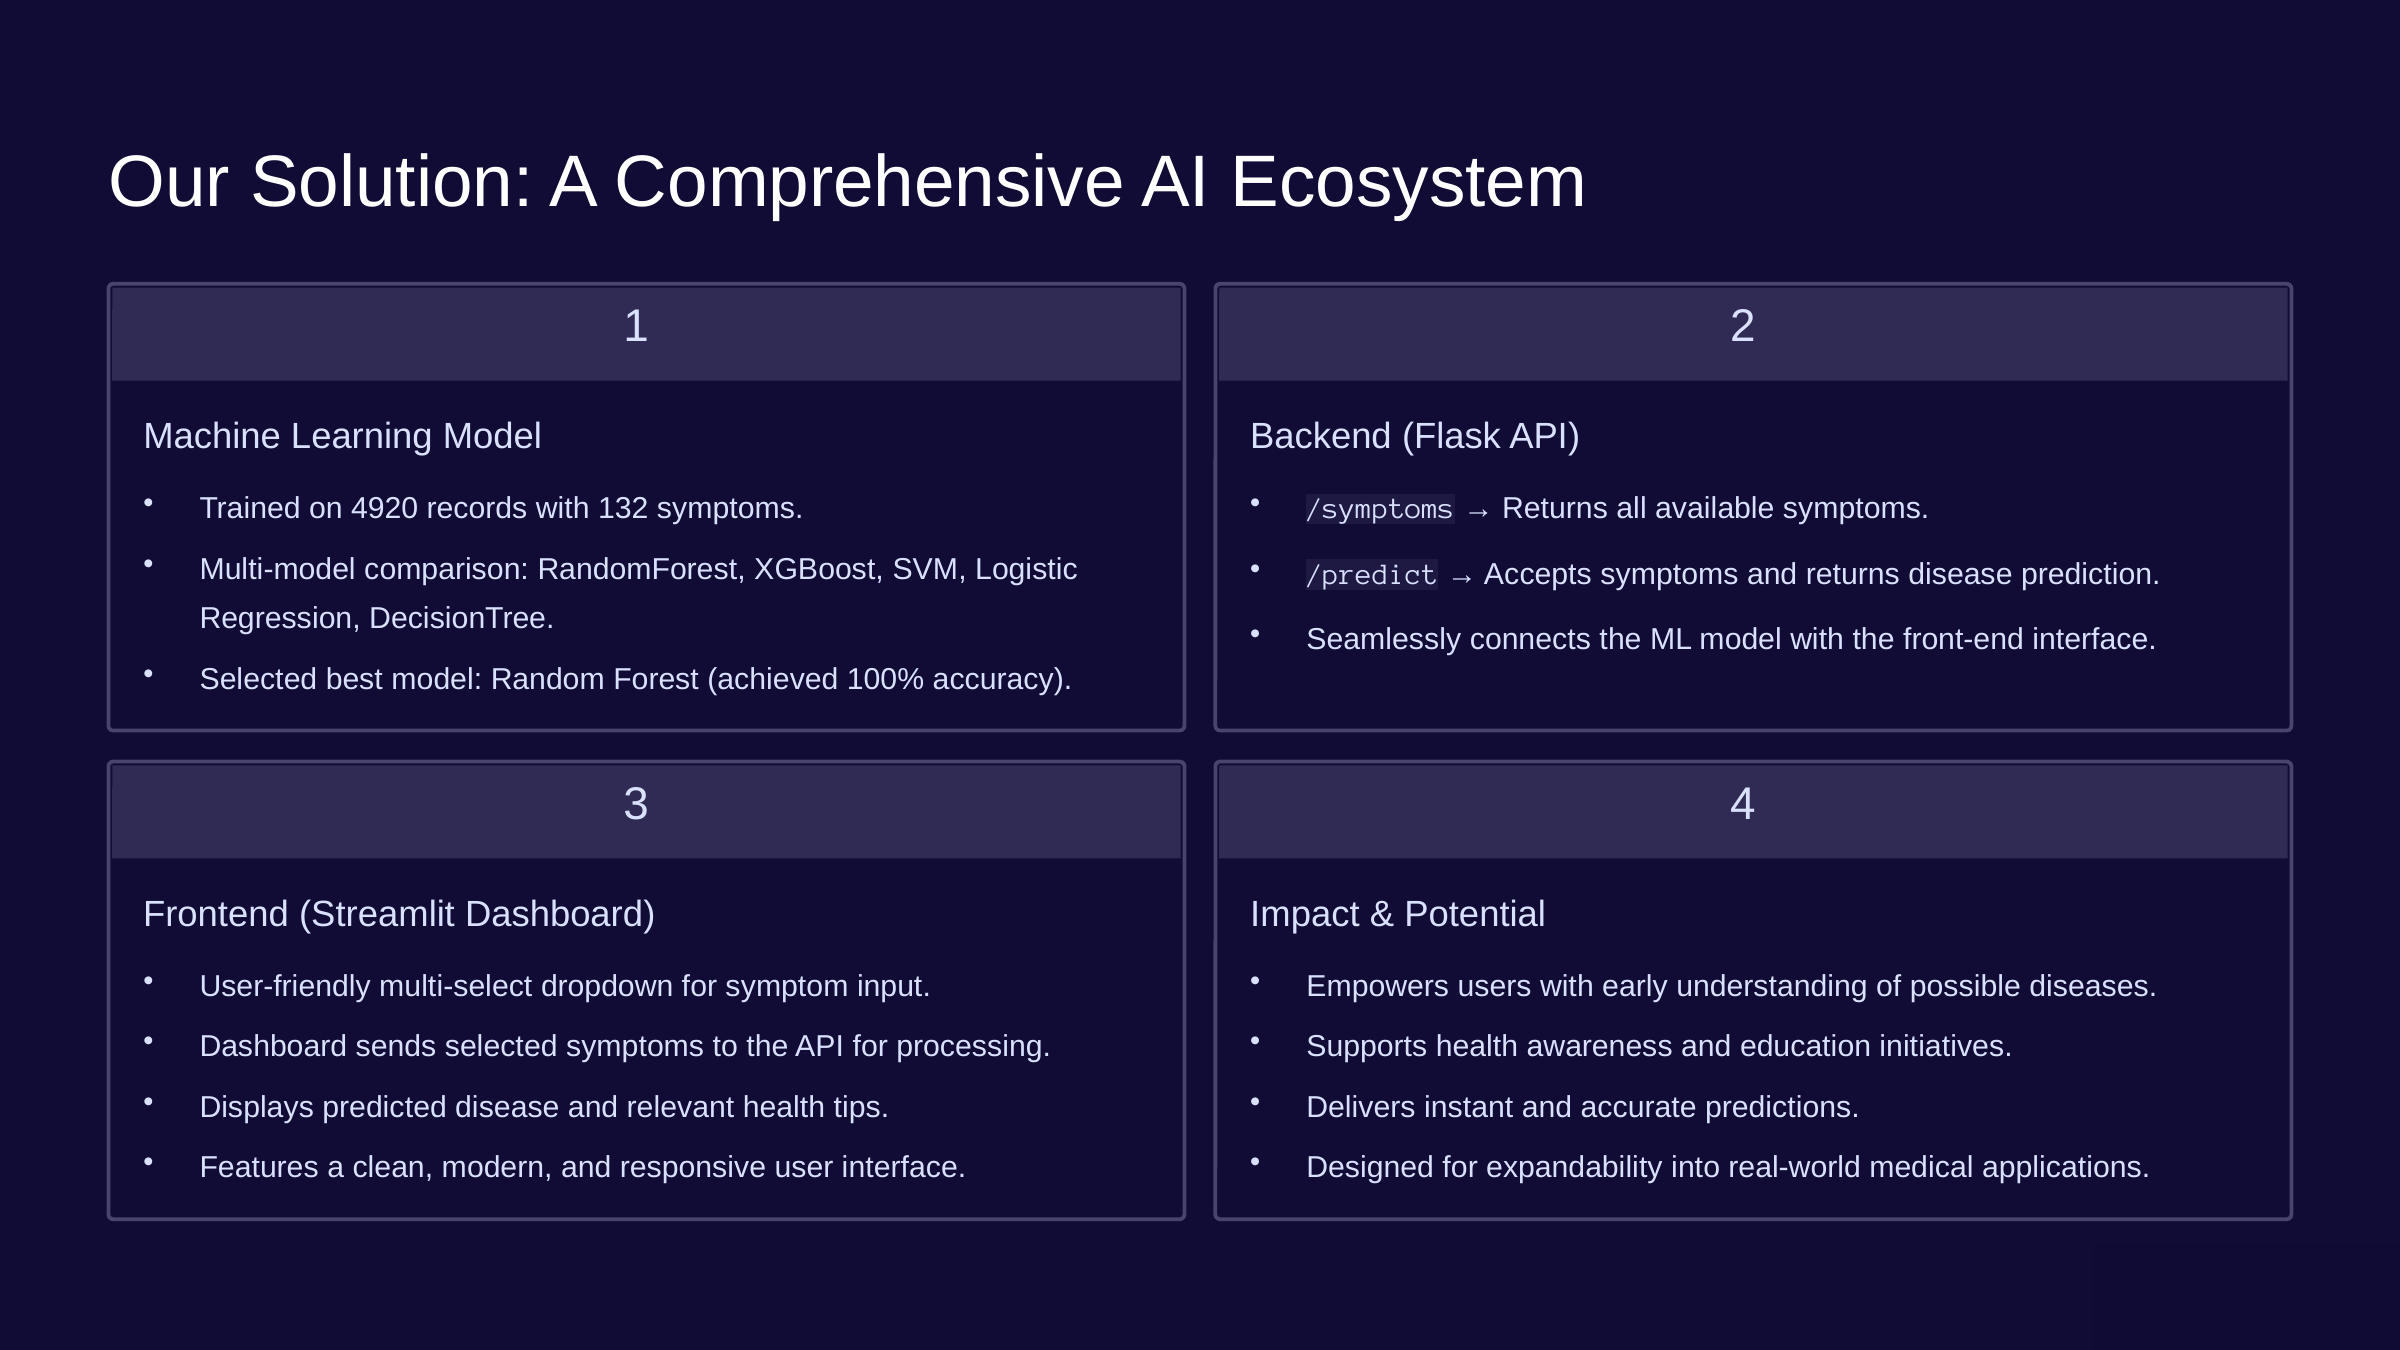

Our Solution: A Comprehensive AI Ecosystem

1
2
Machine Learning Model
Backend (Flask API)
Trained on 4920 records with 132 symptoms.
/symptoms → Returns all available symptoms.
Multi-model comparison: RandomForest, XGBoost, SVM, Logistic Regression, DecisionTree.
/predict → Accepts symptoms and returns disease prediction.
Seamlessly connects the ML model with the front-end interface.
Selected best model: Random Forest (achieved 100% accuracy).

3
4
Frontend (Streamlit Dashboard)
Impact & Potential
User-friendly multi-select dropdown for symptom input.
Empowers users with early understanding of possible diseases.
Dashboard sends selected symptoms to the API for processing.
Supports health awareness and education initiatives.
Displays predicted disease and relevant health tips.
Delivers instant and accurate predictions.
Features a clean, modern, and responsive user interface.
Designed for expandability into real-world medical applications.